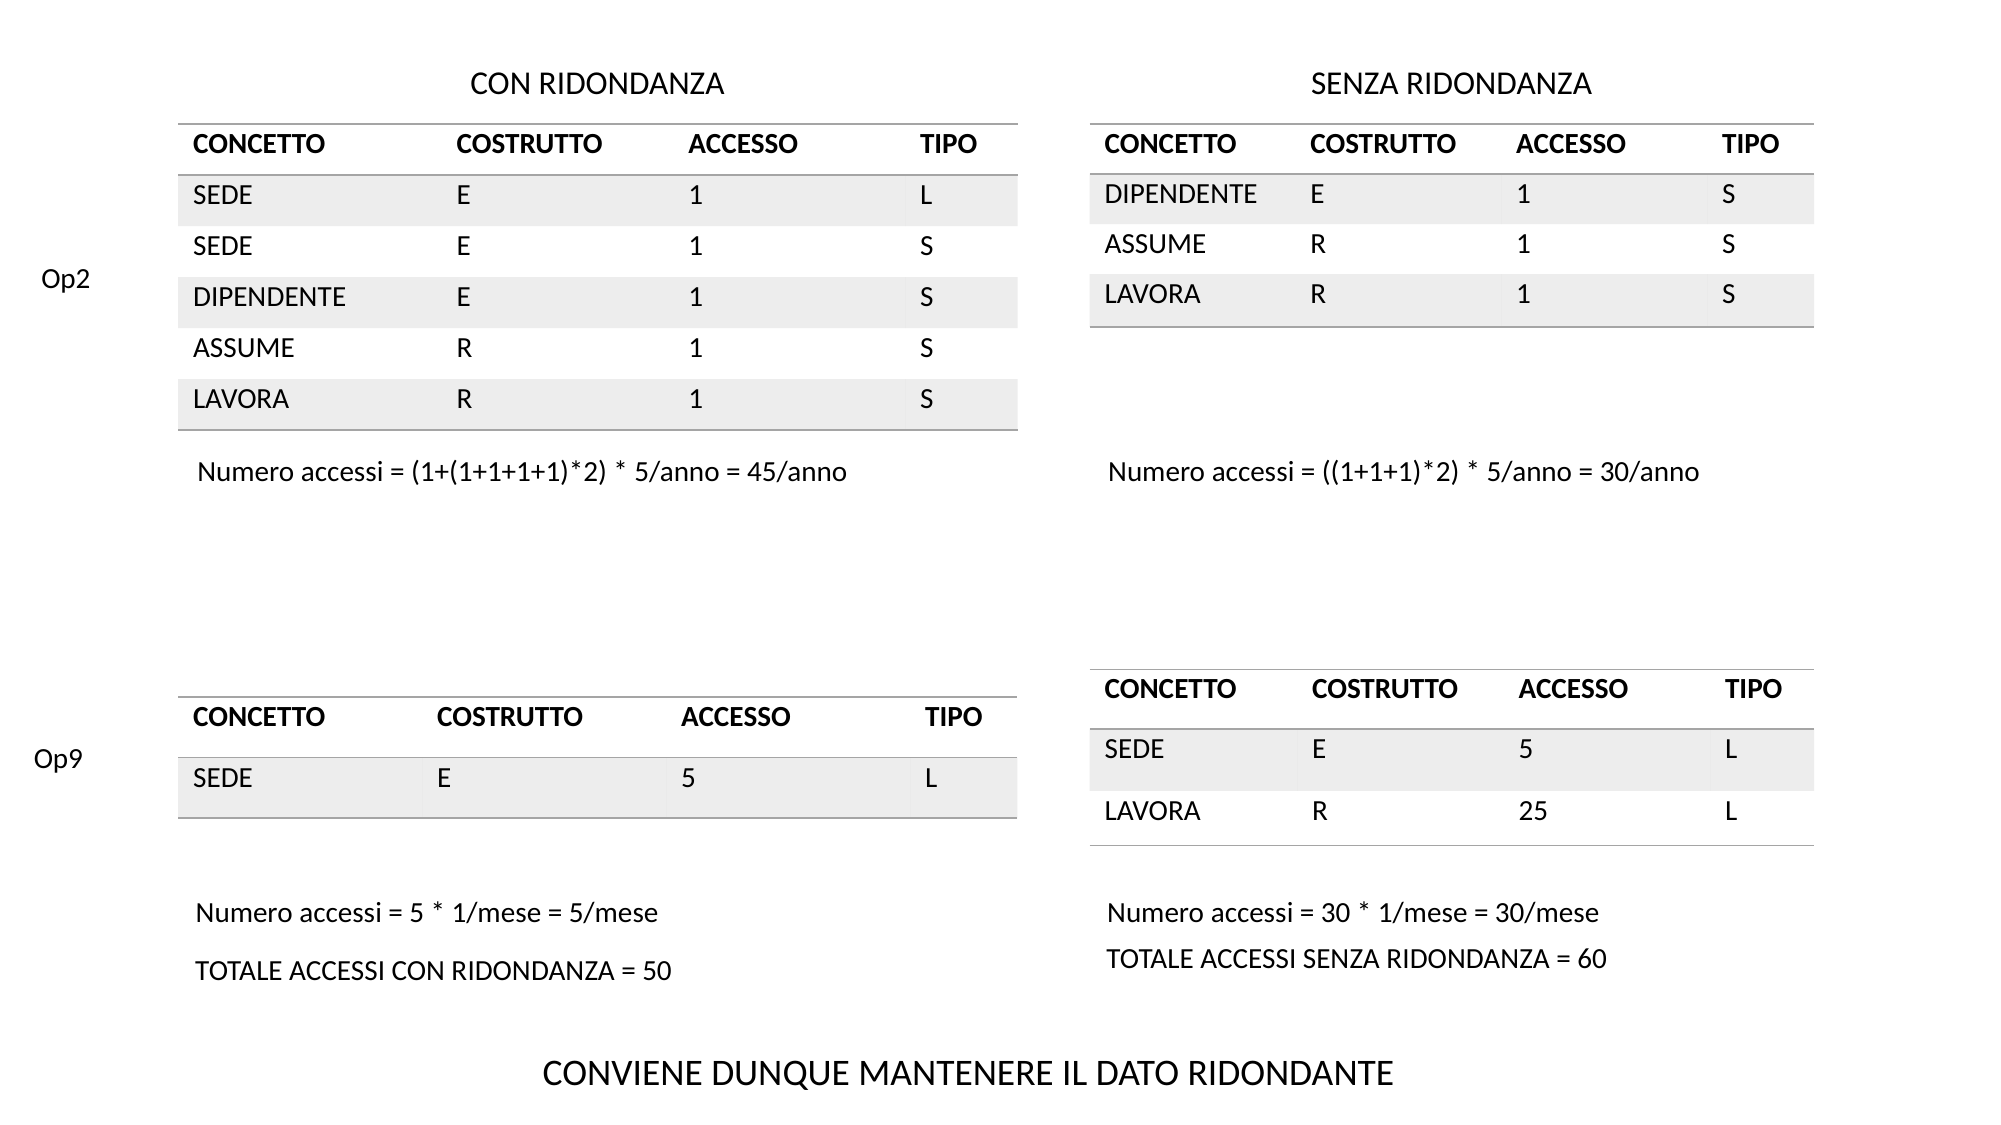

CON RIDONDANZA
SENZA RIDONDANZA
| CONCETTO | COSTRUTTO | ACCESSO | TIPO |
| --- | --- | --- | --- |
| SEDE | E | 1 | L |
| SEDE | E | 1 | S |
| DIPENDENTE | E | 1 | S |
| ASSUME | R | 1 | S |
| LAVORA | R | 1 | S |
| CONCETTO | COSTRUTTO | ACCESSO | TIPO |
| --- | --- | --- | --- |
| DIPENDENTE | E | 1 | S |
| ASSUME | R | 1 | S |
| LAVORA | R | 1 | S |
Op2
Numero accessi = (1+(1+1+1+1)*2) * 5/anno = 45/anno
Numero accessi = ((1+1+1)*2) * 5/anno = 30/anno
| CONCETTO | COSTRUTTO | ACCESSO | TIPO |
| --- | --- | --- | --- |
| SEDE | E | 5 | L |
| LAVORA | R | 25 | L |
| CONCETTO | COSTRUTTO | ACCESSO | TIPO |
| --- | --- | --- | --- |
| SEDE | E | 5 | L |
Op9
Numero accessi = 30 * 1/mese = 30/mese

Numero accessi = 5 * 1/mese = 5/mese

TOTALE ACCESSI SENZA RIDONDANZA = 60
TOTALE ACCESSI CON RIDONDANZA = 50
CONVIENE DUNQUE MANTENERE IL DATO RIDONDANTE